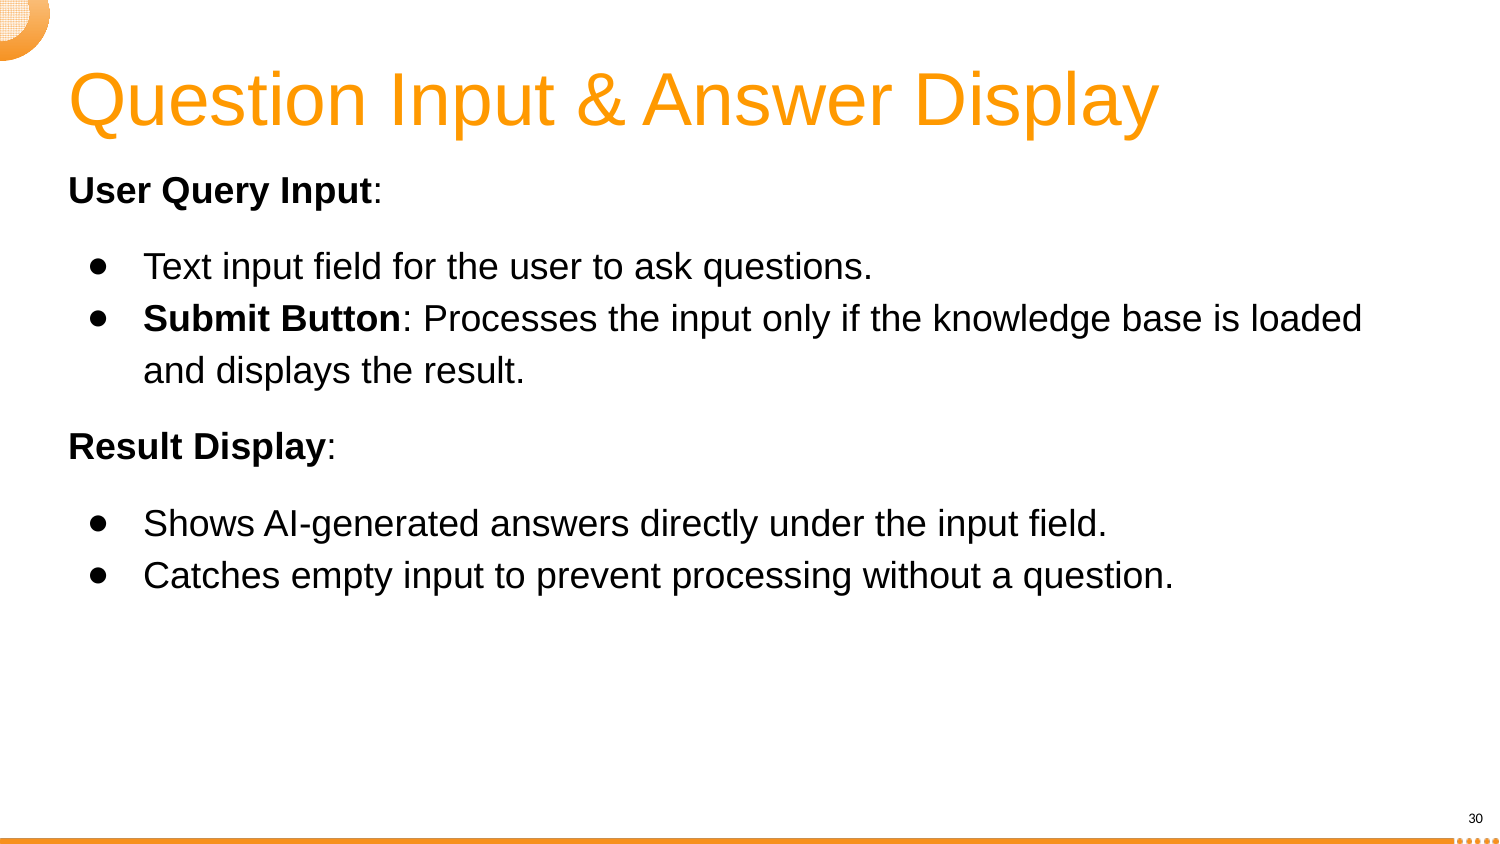

# Question Input & Answer Display
User Query Input:
Text input field for the user to ask questions.
Submit Button: Processes the input only if the knowledge base is loaded and displays the result.
Result Display:
Shows AI-generated answers directly under the input field.
Catches empty input to prevent processing without a question.